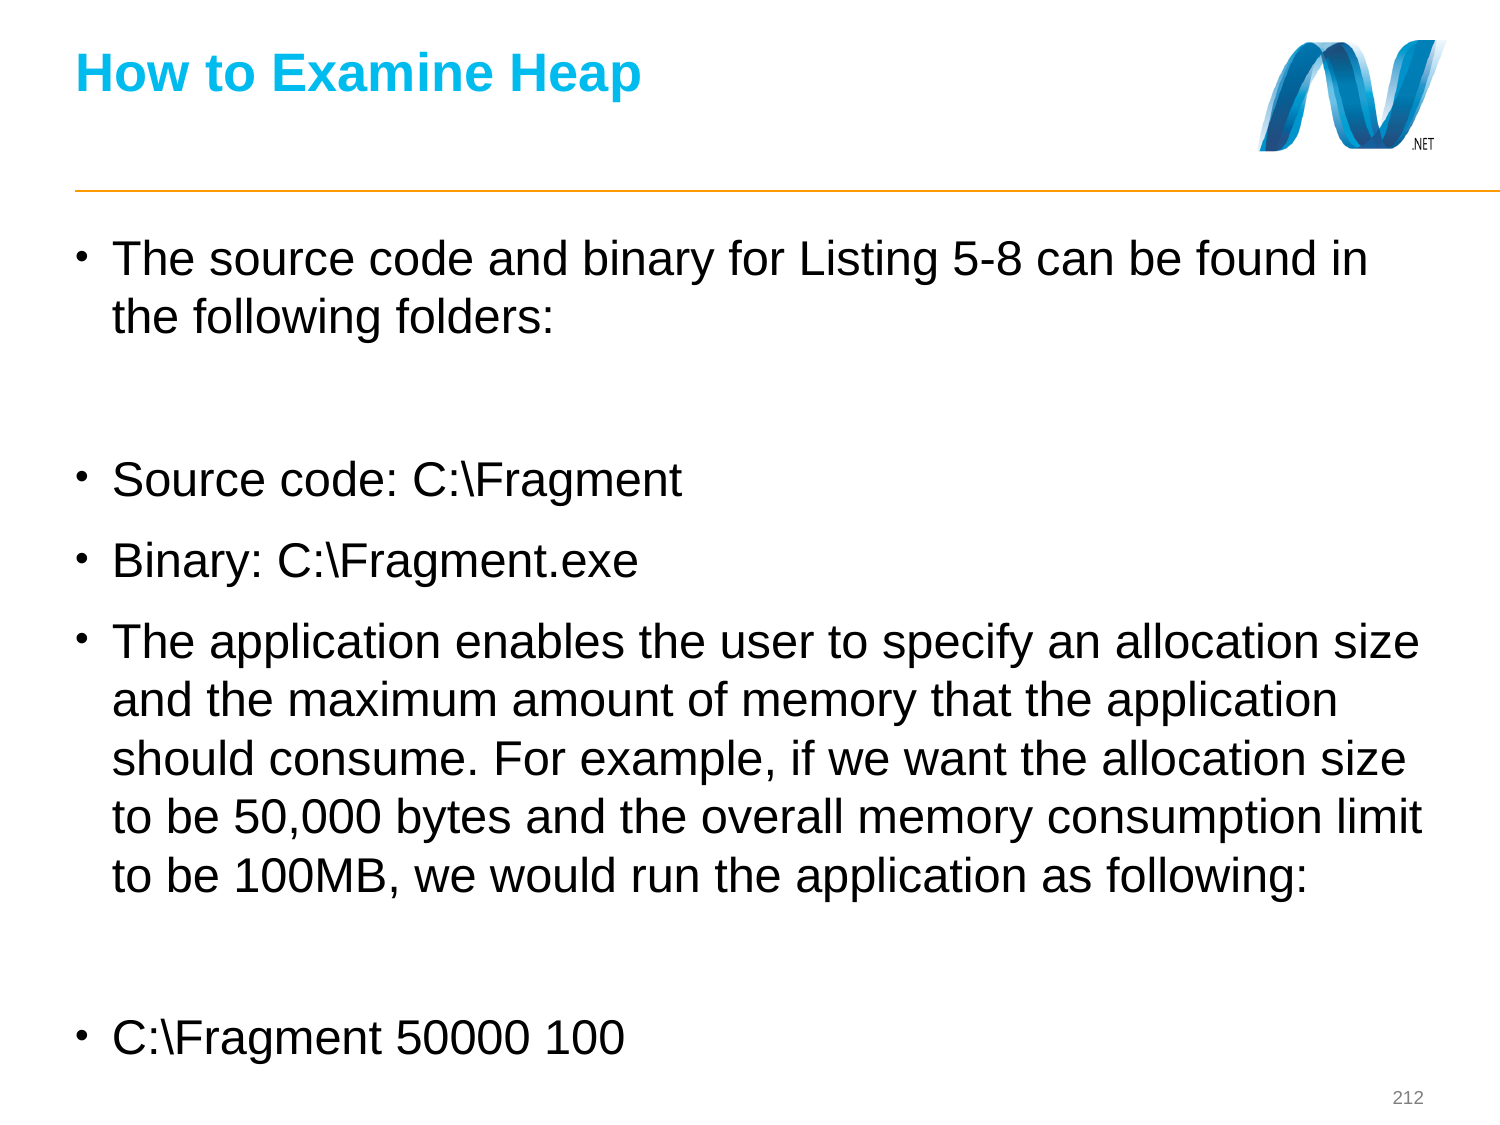

# How to Examine Heap
The source code and binary for Listing 5-8 can be found in the following folders:

Source code: C:\Fragment
Binary: C:\Fragment.exe
The application enables the user to specify an allocation size and the maximum amount of memory that the application should consume. For example, if we want the allocation size to be 50,000 bytes and the overall memory consumption limit to be 100MB, we would run the application as following:

C:\Fragment 50000 100